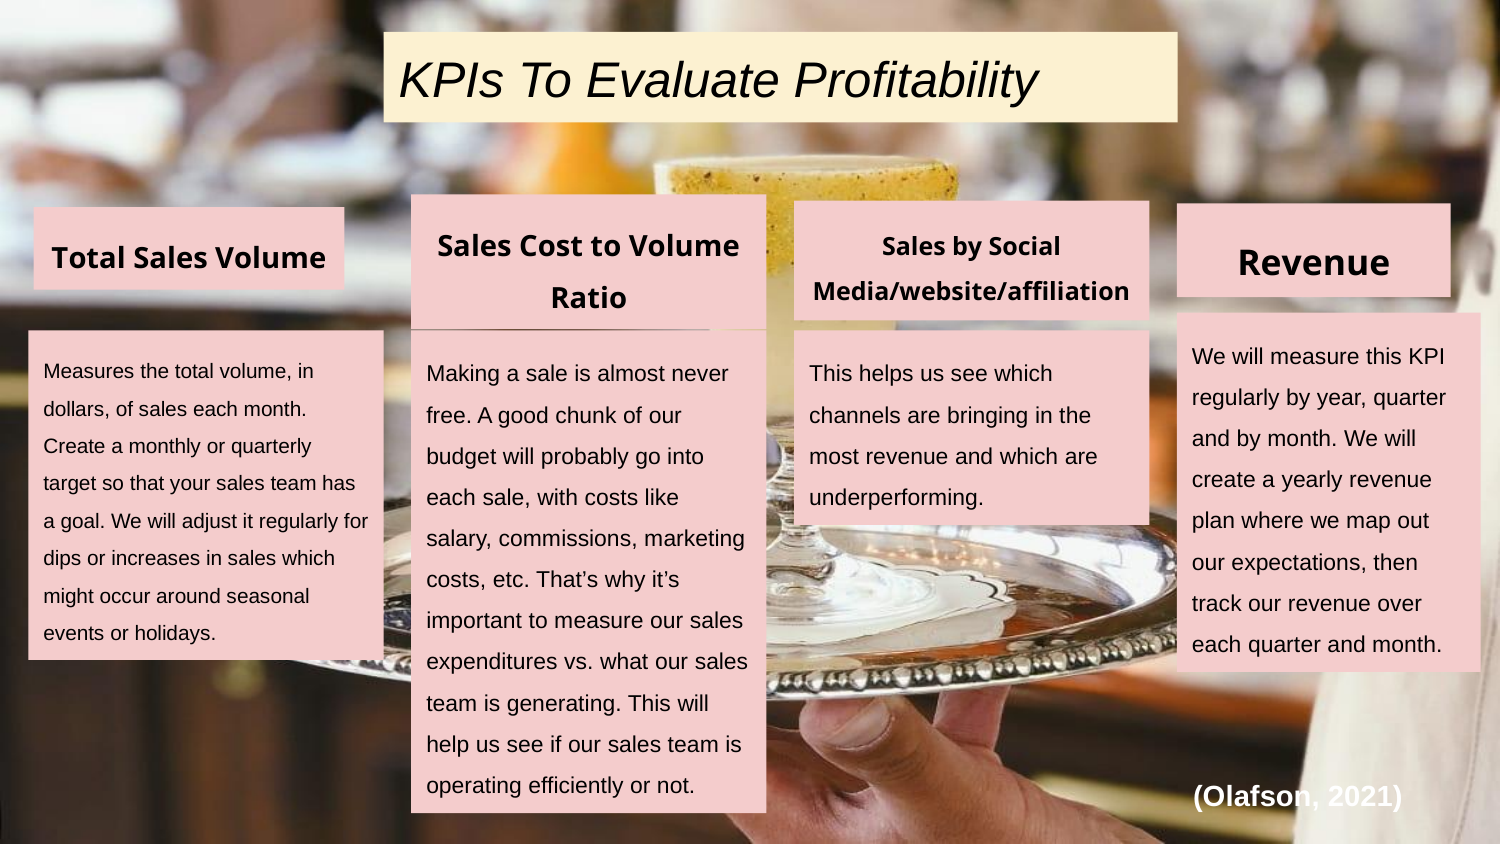

KPIs To Evaluate Profitability
Sales Cost to Volume Ratio
Sales by Social Media/website/affiliation
Revenue
Total Sales Volume
We will measure this KPI regularly by year, quarter and by month. We will create a yearly revenue plan where we map out our expectations, then track our revenue over each quarter and month.
Measures the total volume, in dollars, of sales each month. Create a monthly or quarterly target so that your sales team has a goal. We will adjust it regularly for dips or increases in sales which might occur around seasonal events or holidays.
Making a sale is almost never free. A good chunk of our budget will probably go into each sale, with costs like salary, commissions, marketing costs, etc. That’s why it’s important to measure our sales expenditures vs. what our sales team is generating. This will help us see if our sales team is operating efficiently or not.
This helps us see which channels are bringing in the most revenue and which are underperforming.
(Olafson, 2021)